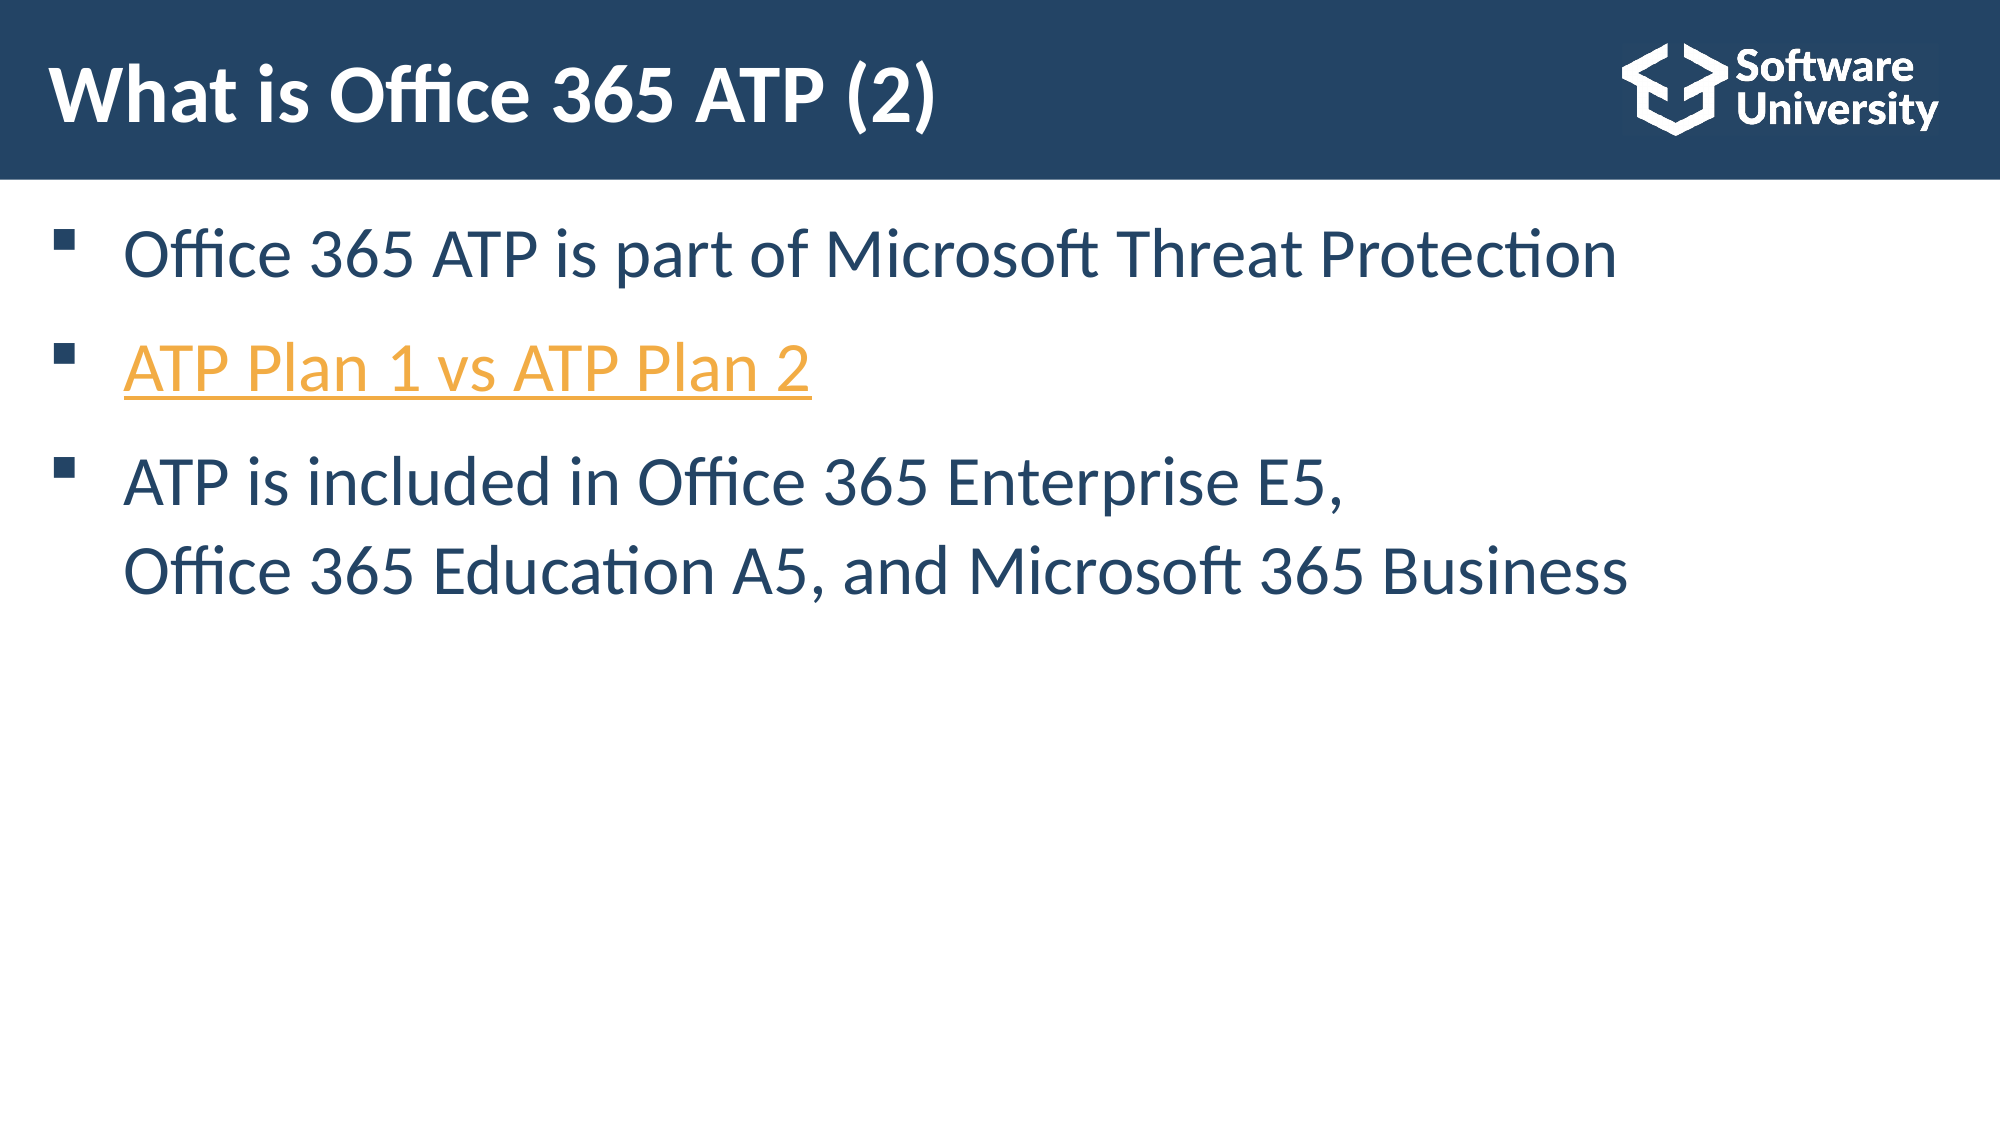

# What is Office 365 ATP (2)
Office 365 ATP is part of Microsoft Threat Protection
ATP Plan 1 vs ATP Plan 2
ATP is included in Office 365 Enterprise E5,
Office 365 Education A5, and Microsoft 365 Business